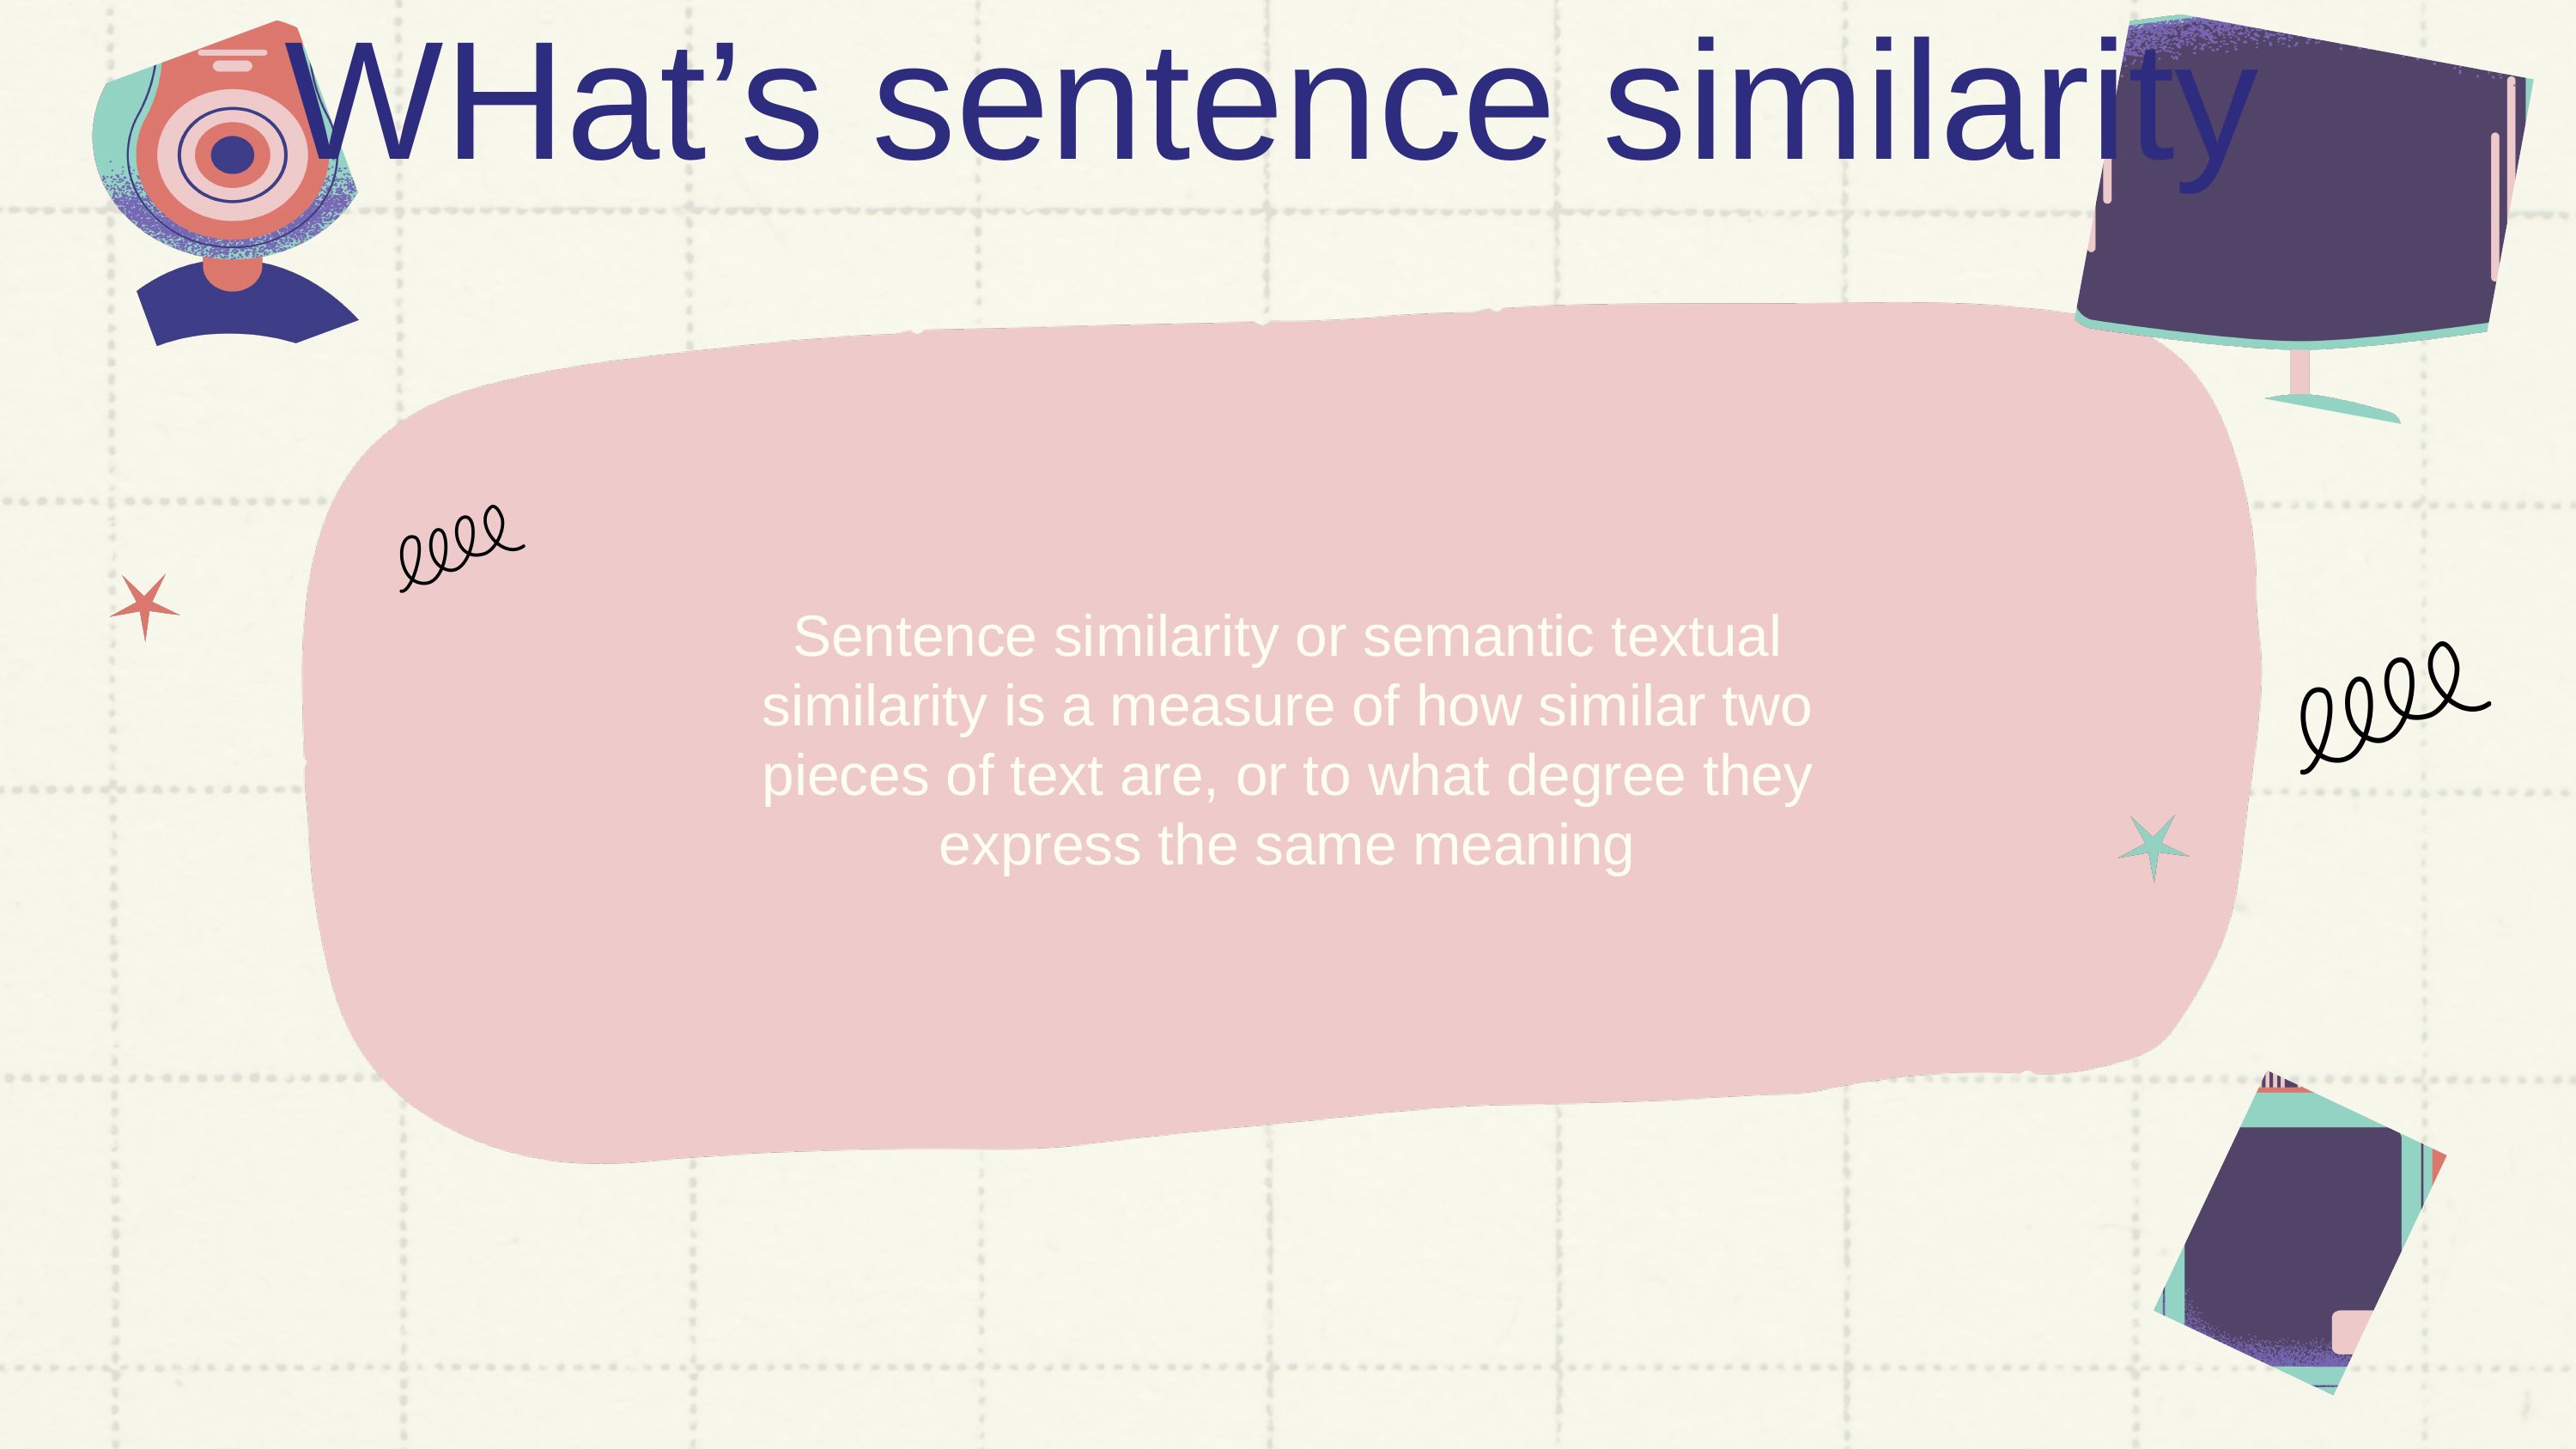

WHat’s sentence similarity

Sentence similarity or semantic textual similarity is a measure of how similar two pieces of text are, or to what degree they express the same meaning